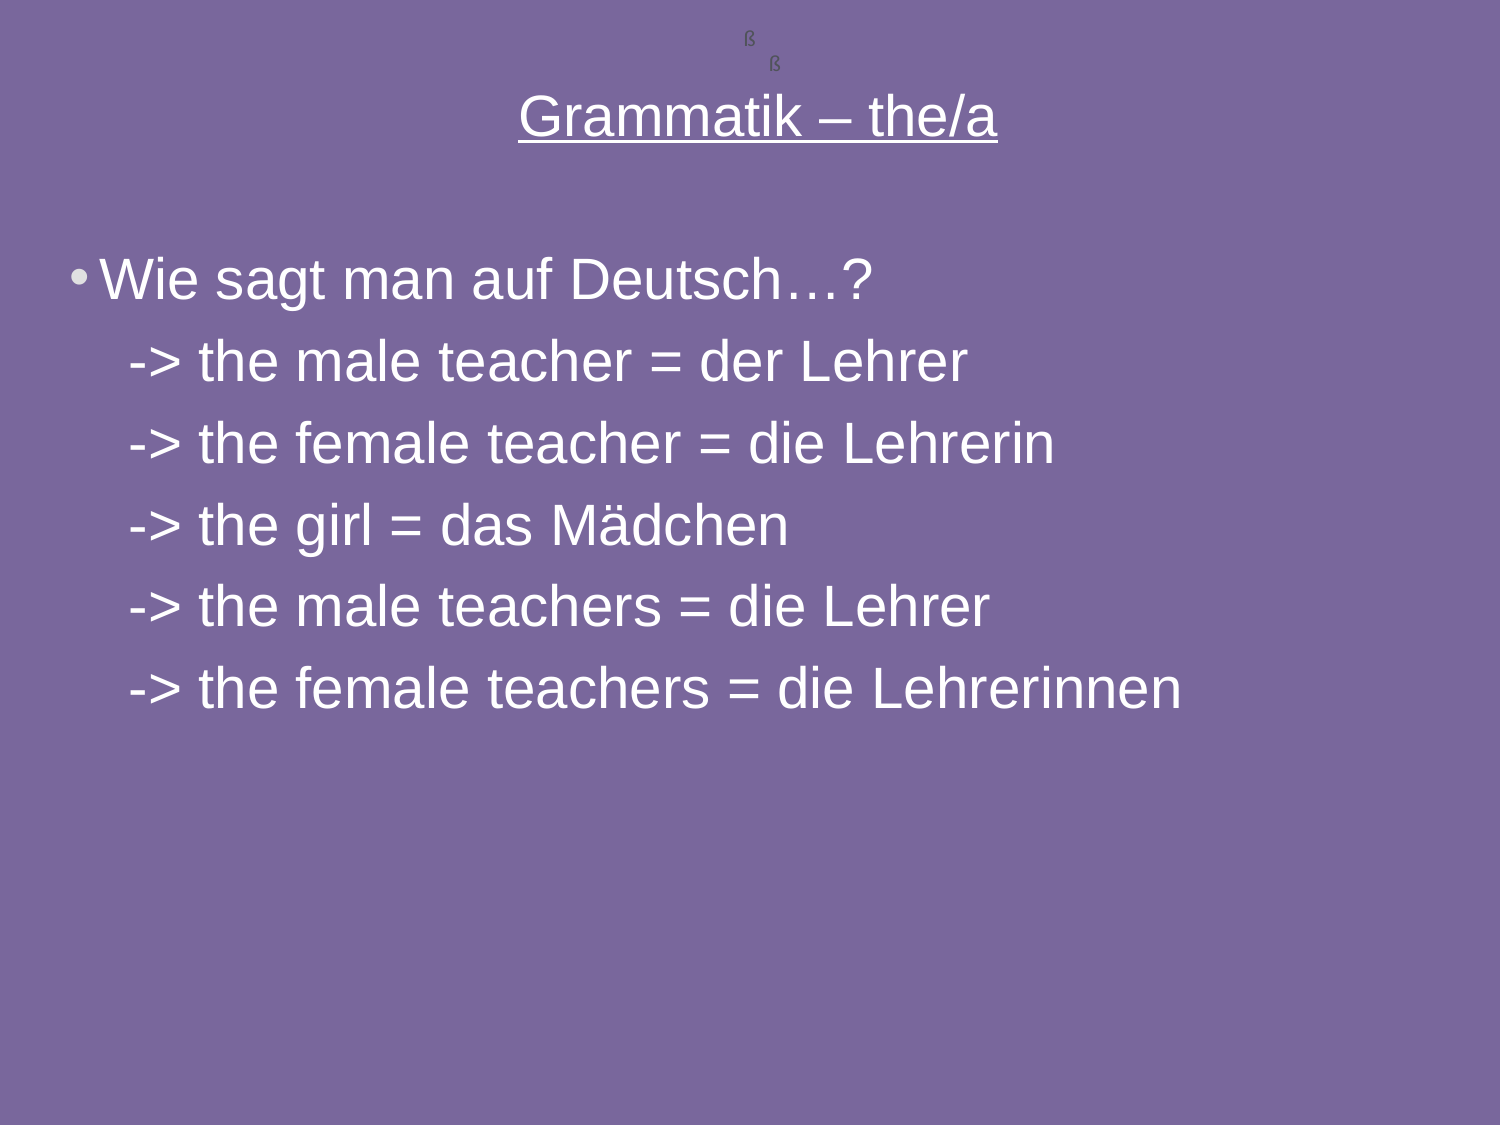

ß
ß
Grammatik – the/a

Wie sagt man auf Deutsch…?
-> the male teacher = der Lehrer
-> the female teacher = die Lehrerin
-> the girl = das Mädchen
-> the male teachers = die Lehrer
-> the female teachers = die Lehrerinnen

11